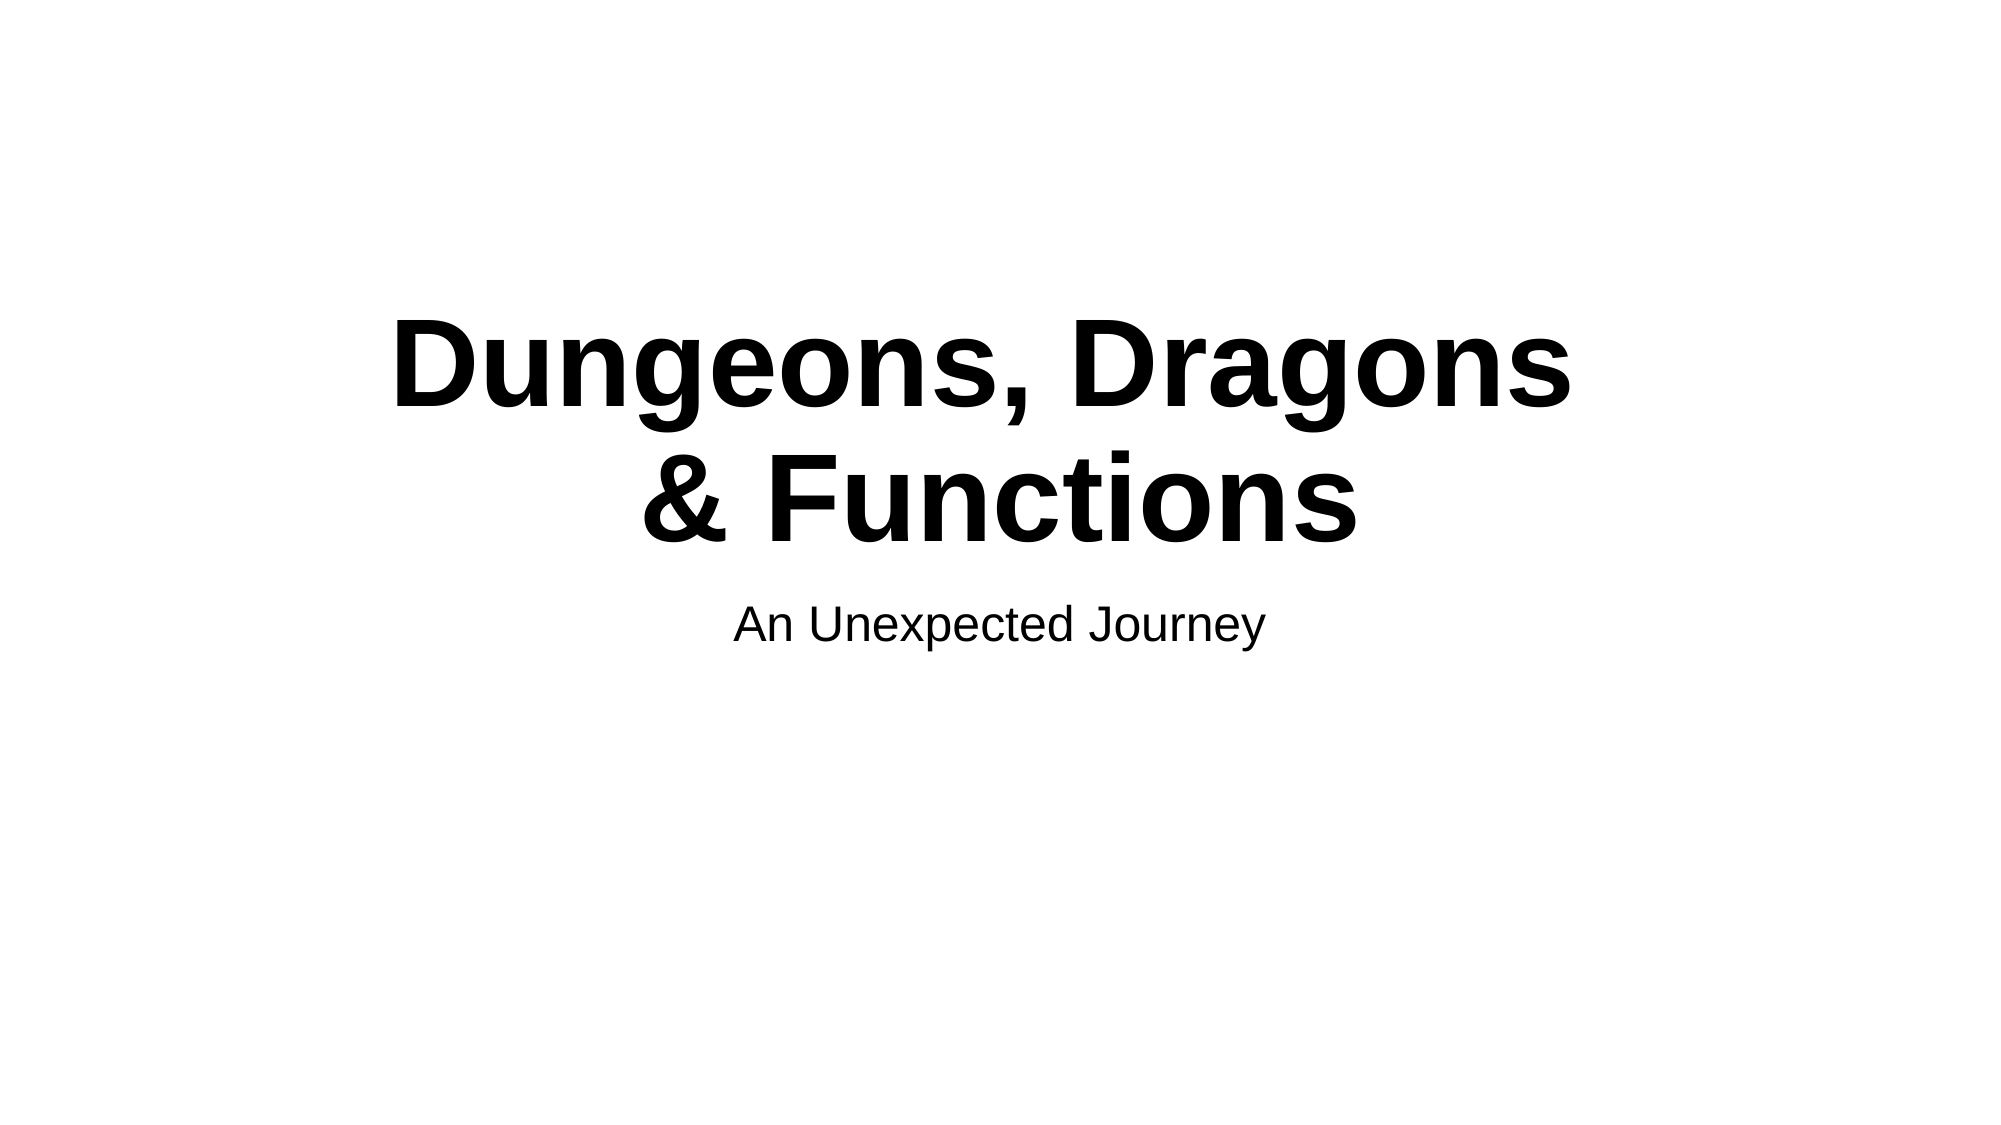

# Dungeons, Dragons & Functions
An Unexpected Journey